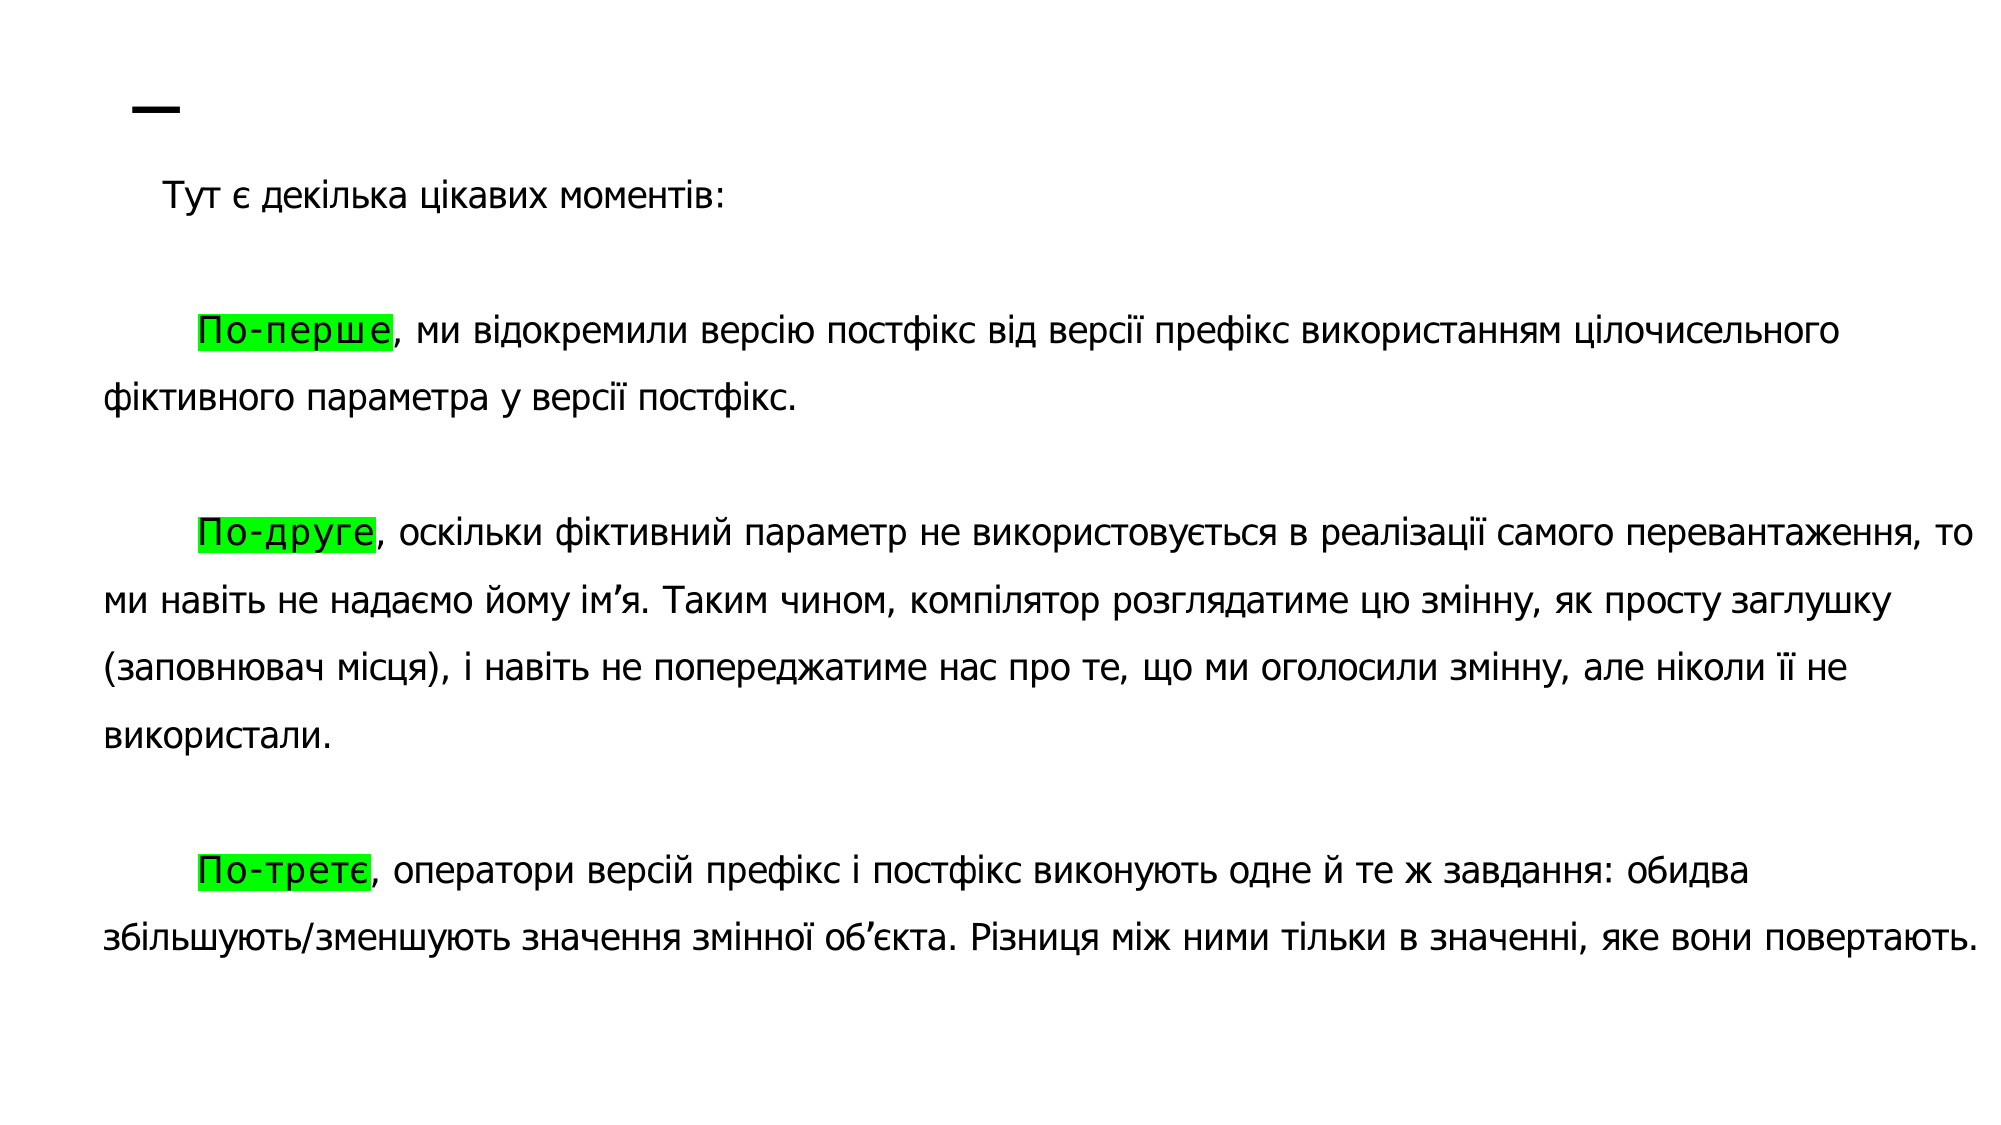

# _
Тут є декілька цікавих моментів:

   По-перше, ми відокремили версію постфікс від версії префікс використанням цілочисельного фіктивного параметра у версії постфікс.

   По-друге, оскільки фіктивний параметр не використовується в реалізації самого перевантаження, то ми навіть не надаємо йому ім’я. Таким чином, компілятор розглядатиме цю змінну, як просту заглушку (заповнювач місця), і навіть не попереджатиме нас про те, що ми оголосили змінну, але ніколи її не використали.

   По-третє, оператори версій префікс і постфікс виконують одне й те ж завдання: обидва збільшують/зменшують значення змінної об’єкта. Різниця між ними тільки в значенні, яке вони повертають.